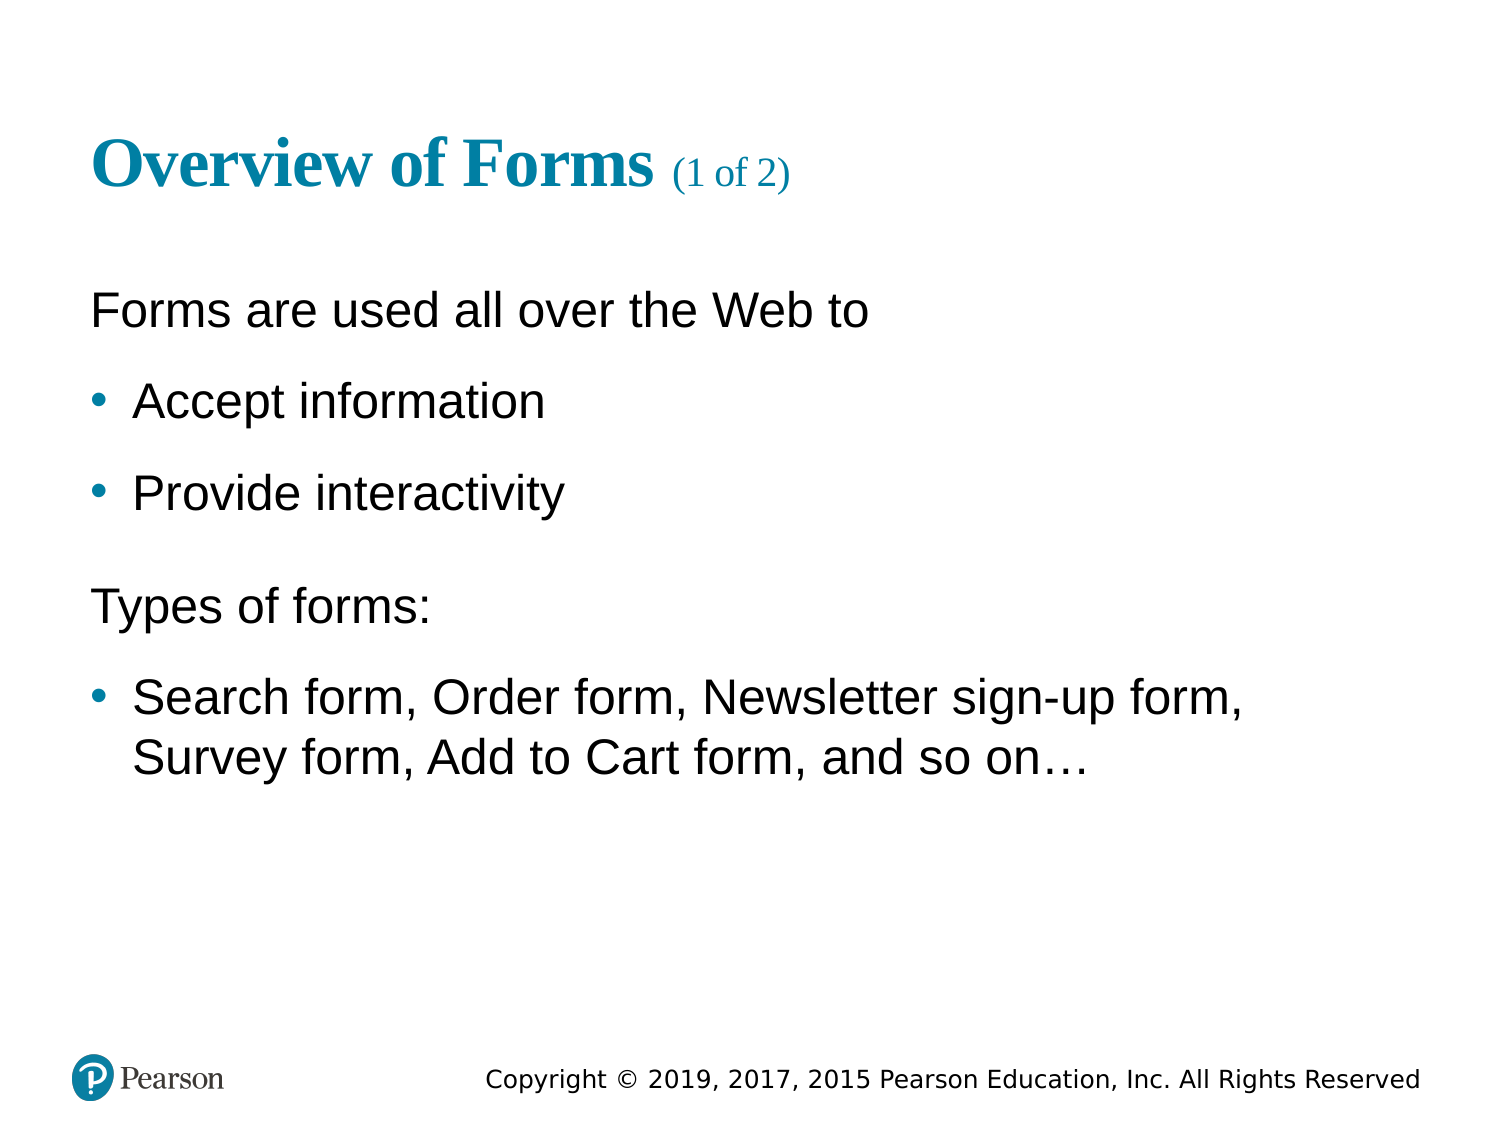

# Overview of Forms (1 of 2)
Forms are used all over the Web to
Accept information
Provide interactivity
Types of forms:
Search form, Order form, Newsletter sign-up form, Survey form, Add to Cart form, and so on…